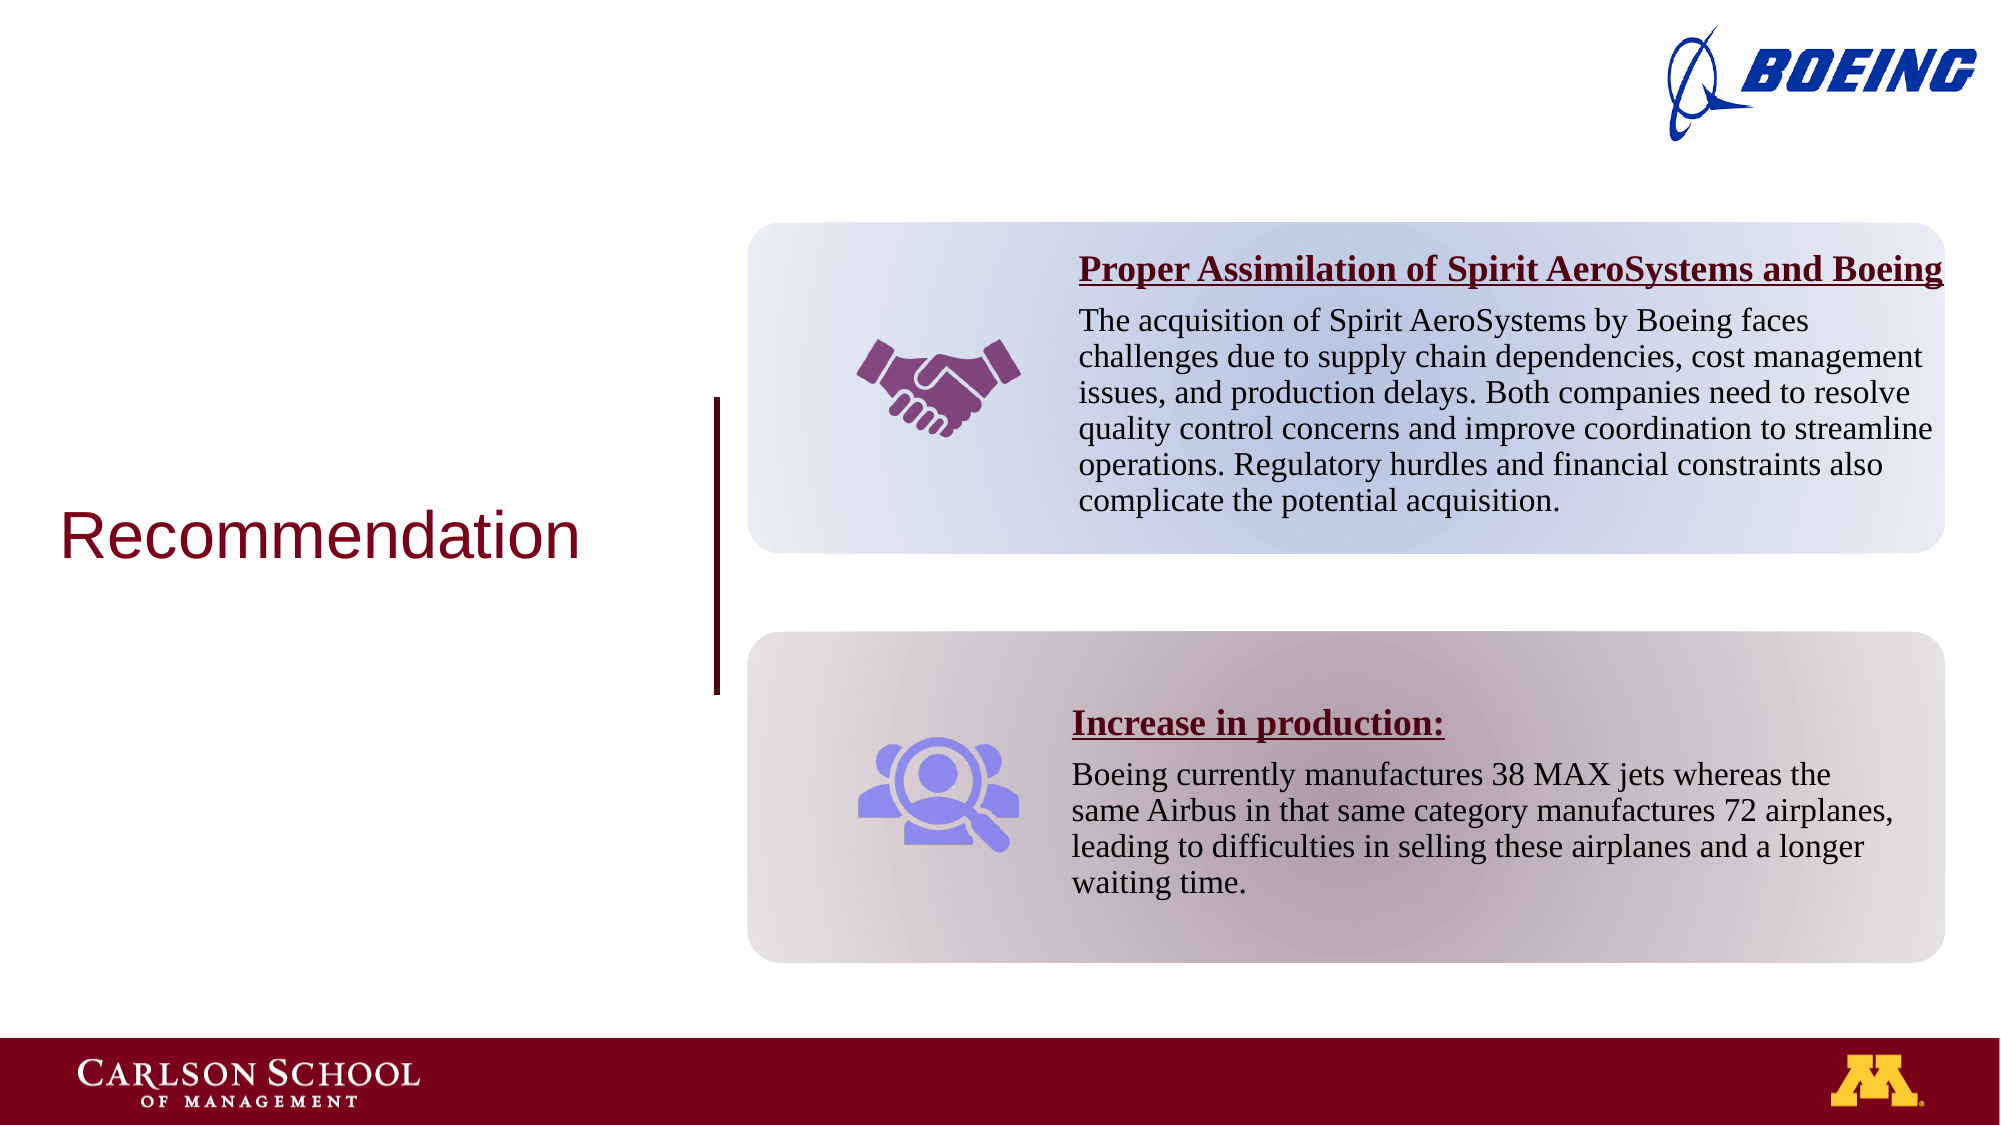

Proper Assimilation of Spirit AeroSystems and Boeing
The acquisition of Spirit AeroSystems by Boeing faces challenges due to supply chain dependencies, cost management issues, and production delays. Both companies need to resolve quality control concerns and improve coordination to streamline operations. Regulatory hurdles and financial constraints also complicate the potential acquisition.
Increase in production:
Boeing currently manufactures 38 MAX jets whereas the same Airbus in that same category manufactures 72 airplanes, leading to difficulties in selling these airplanes and a longer waiting time.
# Recommendation